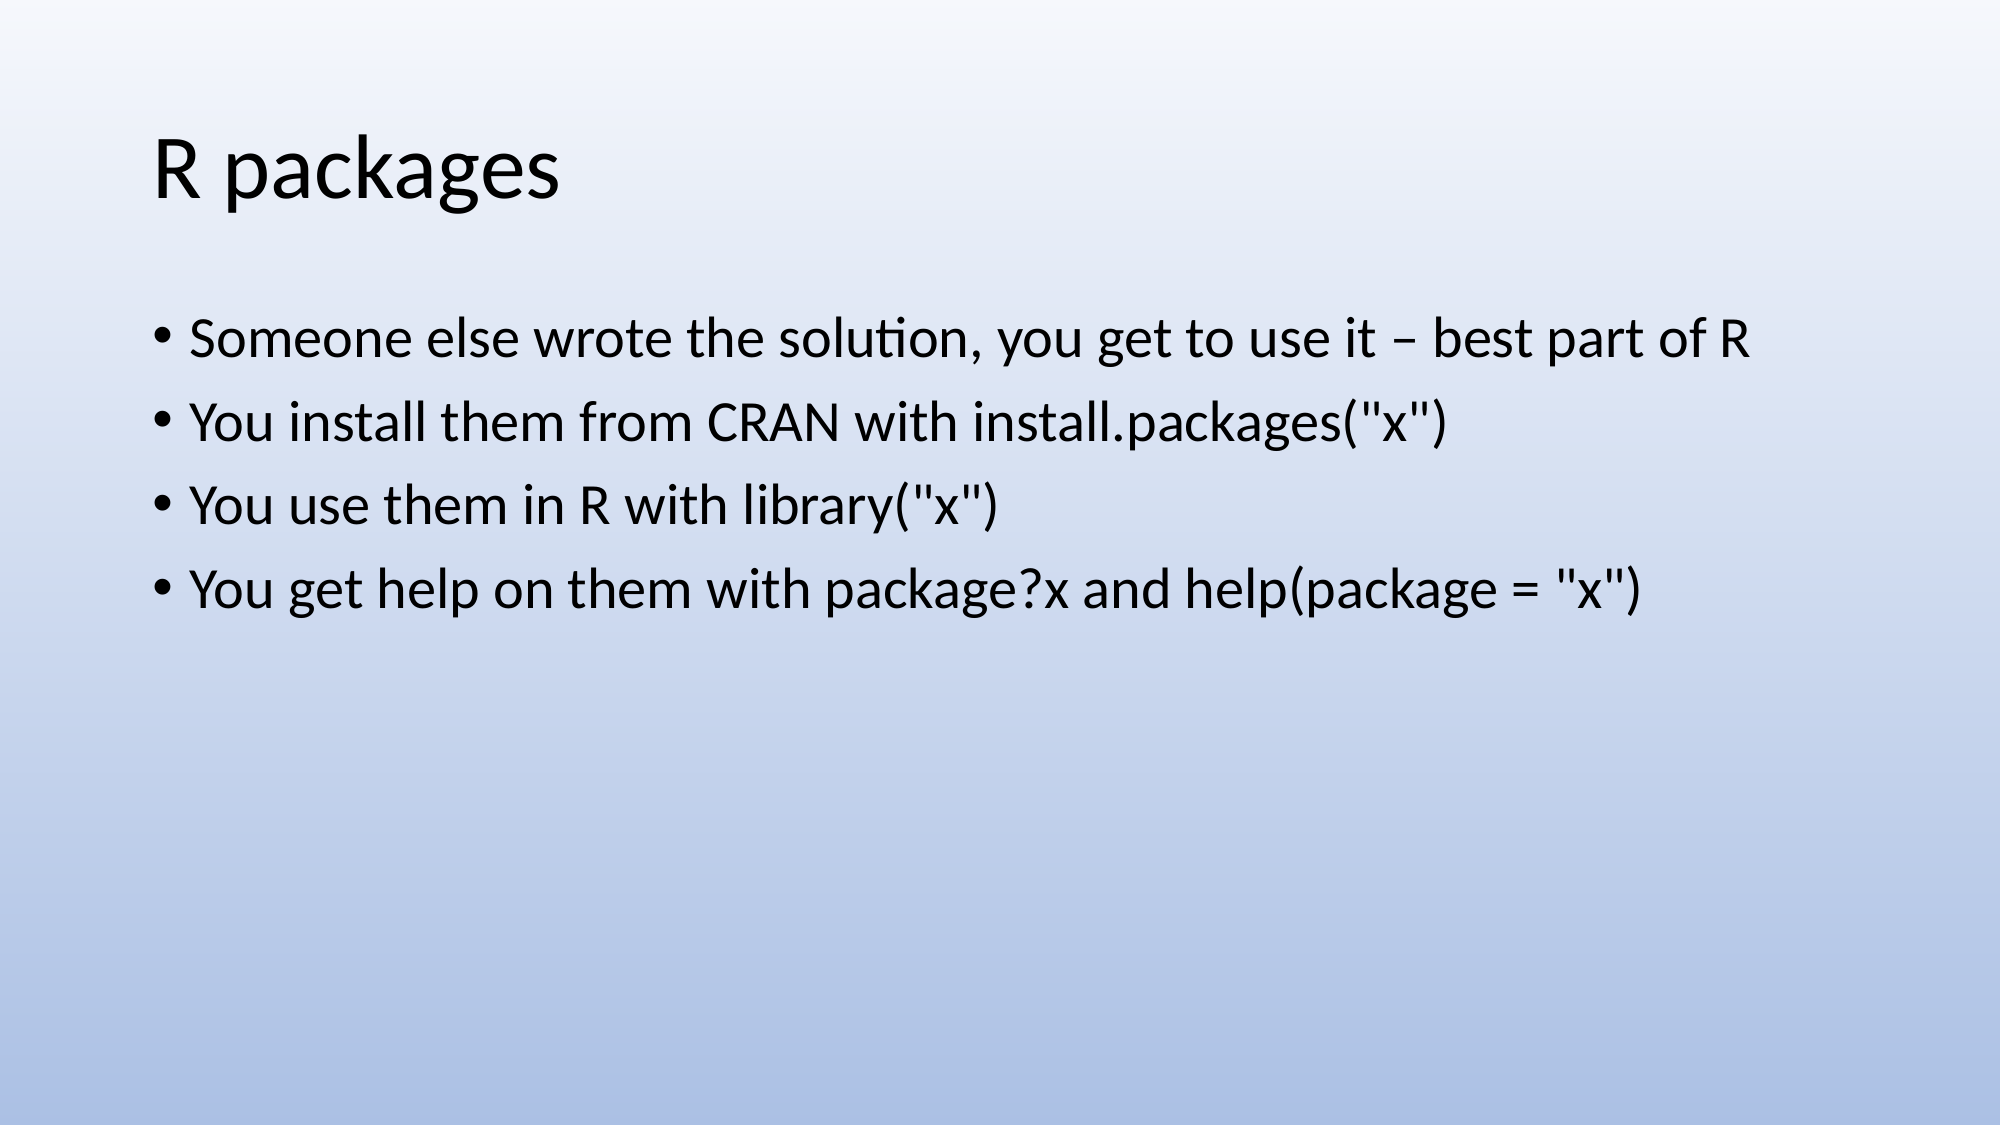

# R packages
Someone else wrote the solution, you get to use it – best part of R
You install them from CRAN with install.packages("x")
You use them in R with library("x")
You get help on them with package?x and help(package = "x")